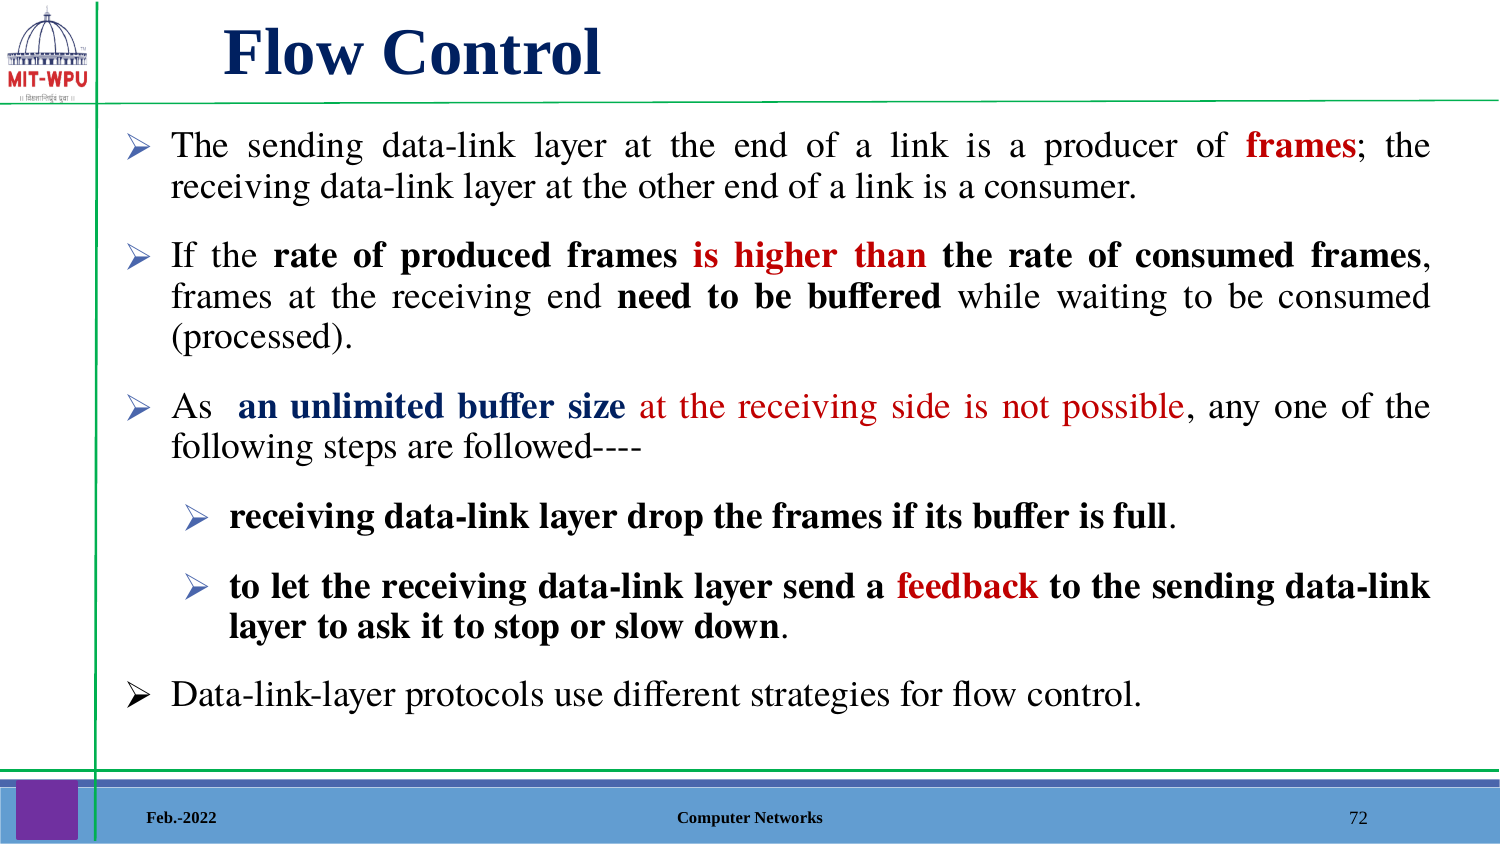

Flow Control
The sending data-link layer at the end of a link is a producer of frames; the receiving data-link layer at the other end of a link is a consumer.
If the rate of produced frames is higher than the rate of consumed frames, frames at the receiving end need to be buffered while waiting to be consumed (processed).
As  an unlimited buffer size at the receiving side is not possible, any one of the following steps are followed----
receiving data-link layer drop the frames if its buffer is full.
to let the receiving data-link layer send a feedback to the sending data-link layer to ask it to stop or slow down.
Data-link-layer protocols use different strategies for flow control.

Feb.-2022
Computer Networks
72